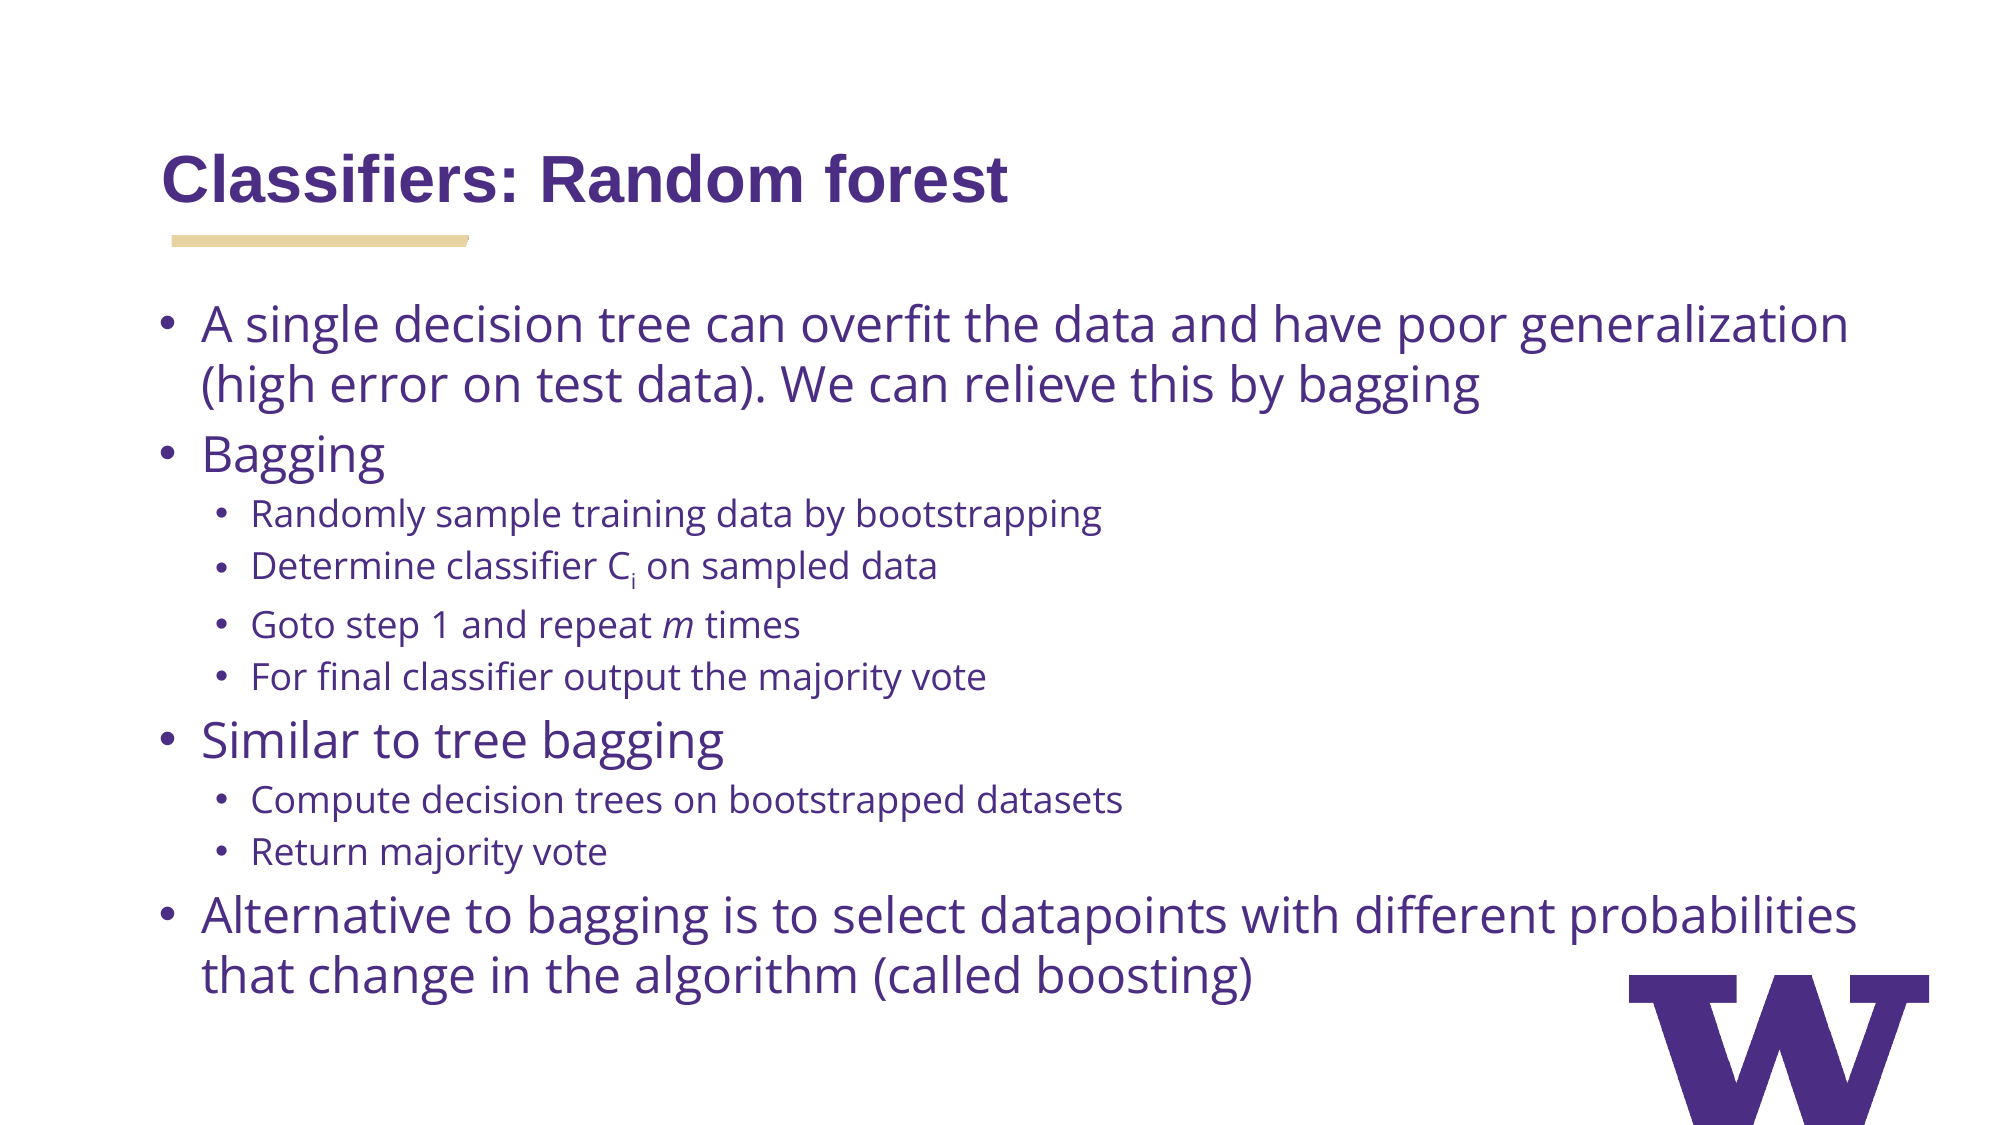

# Classifiers: Random forest
A single decision tree can overfit the data and have poor generalization (high error on test data). We can relieve this by bagging
Bagging
Randomly sample training data by bootstrapping
Determine classifier Ci on sampled data
Goto step 1 and repeat m times
For final classifier output the majority vote
Similar to tree bagging
Compute decision trees on bootstrapped datasets
Return majority vote
Alternative to bagging is to select datapoints with different probabilities that change in the algorithm (called boosting)